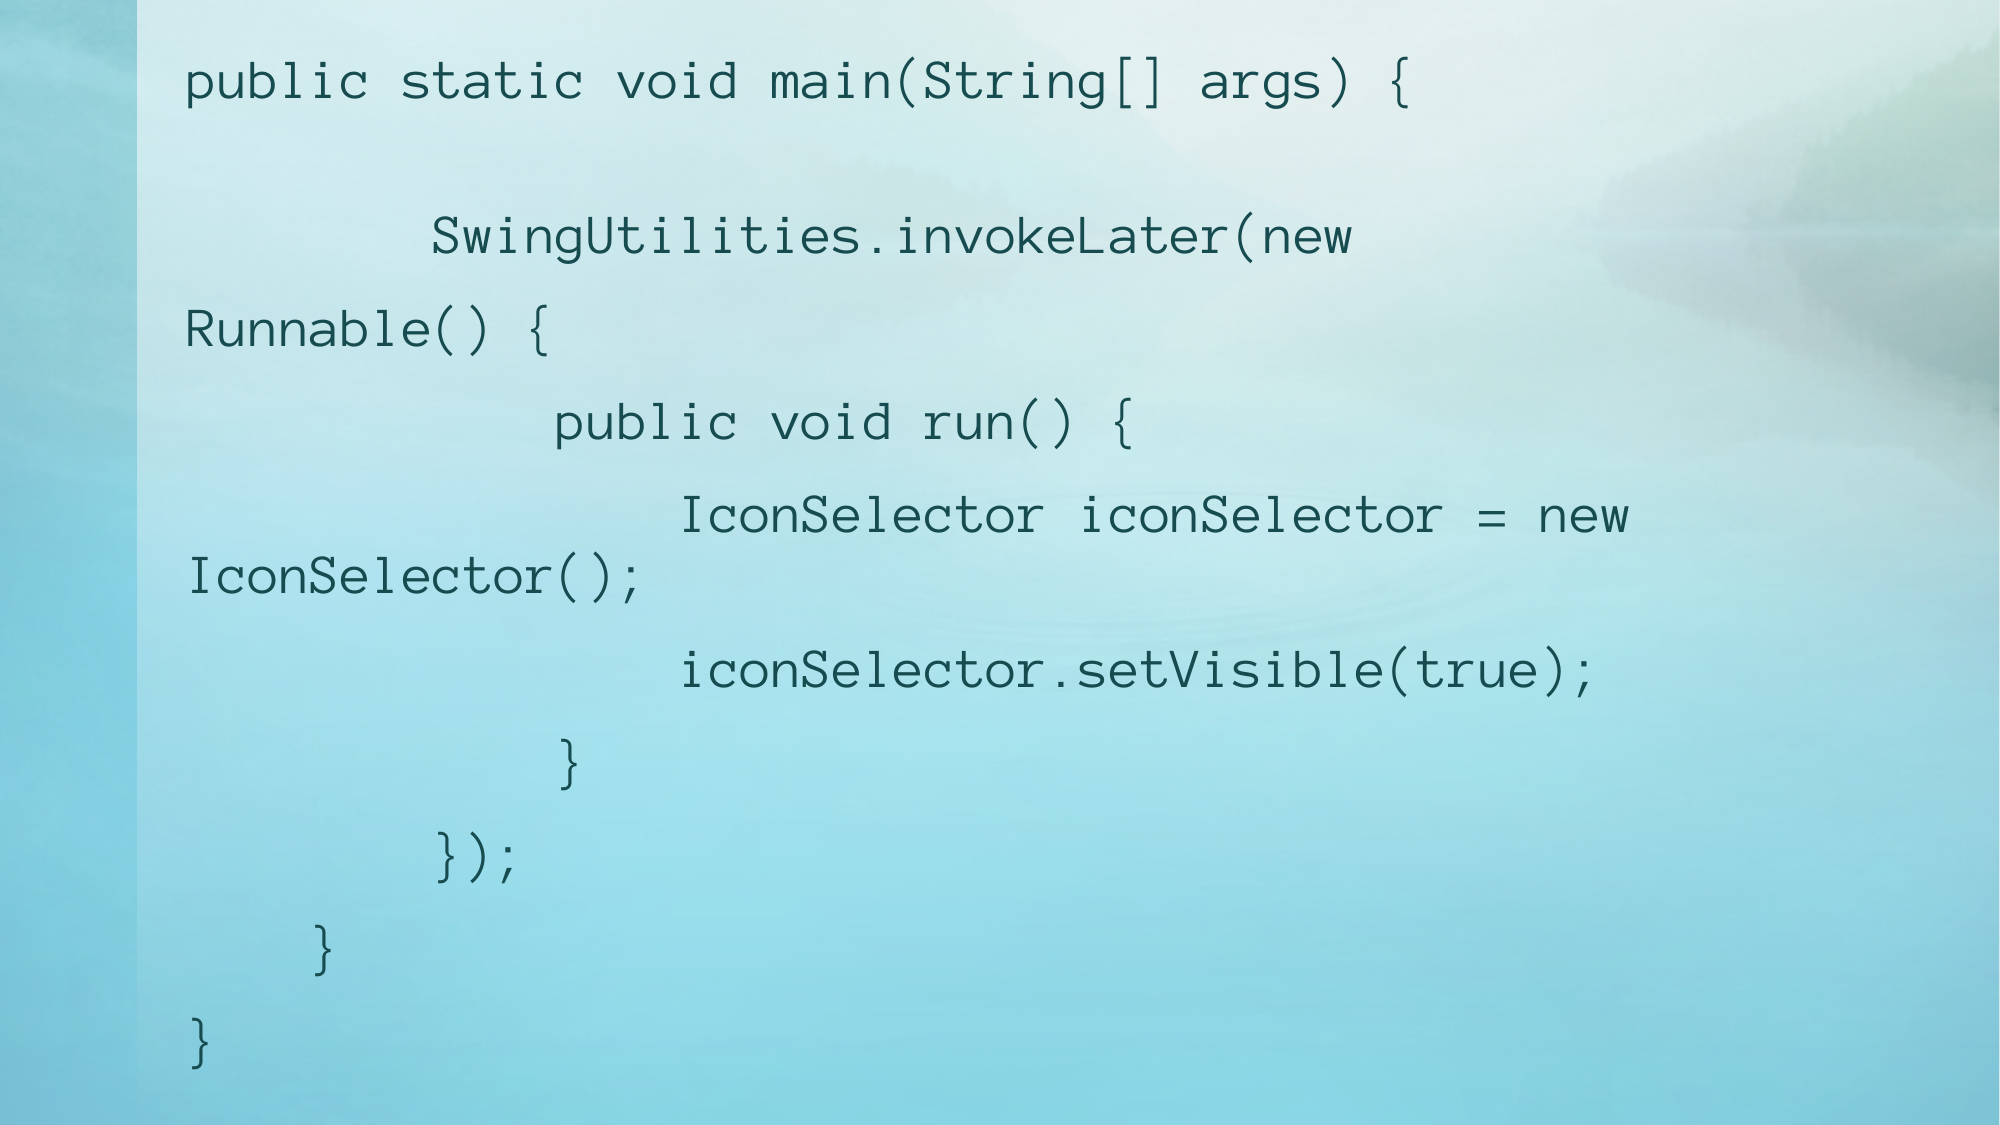

public static void main(String[] args) {
        SwingUtilities.invokeLater(new
Runnable() {
            public void run() {
                IconSelector iconSelector = new IconSelector();
                iconSelector.setVisible(true);
            }
        });
    }
}